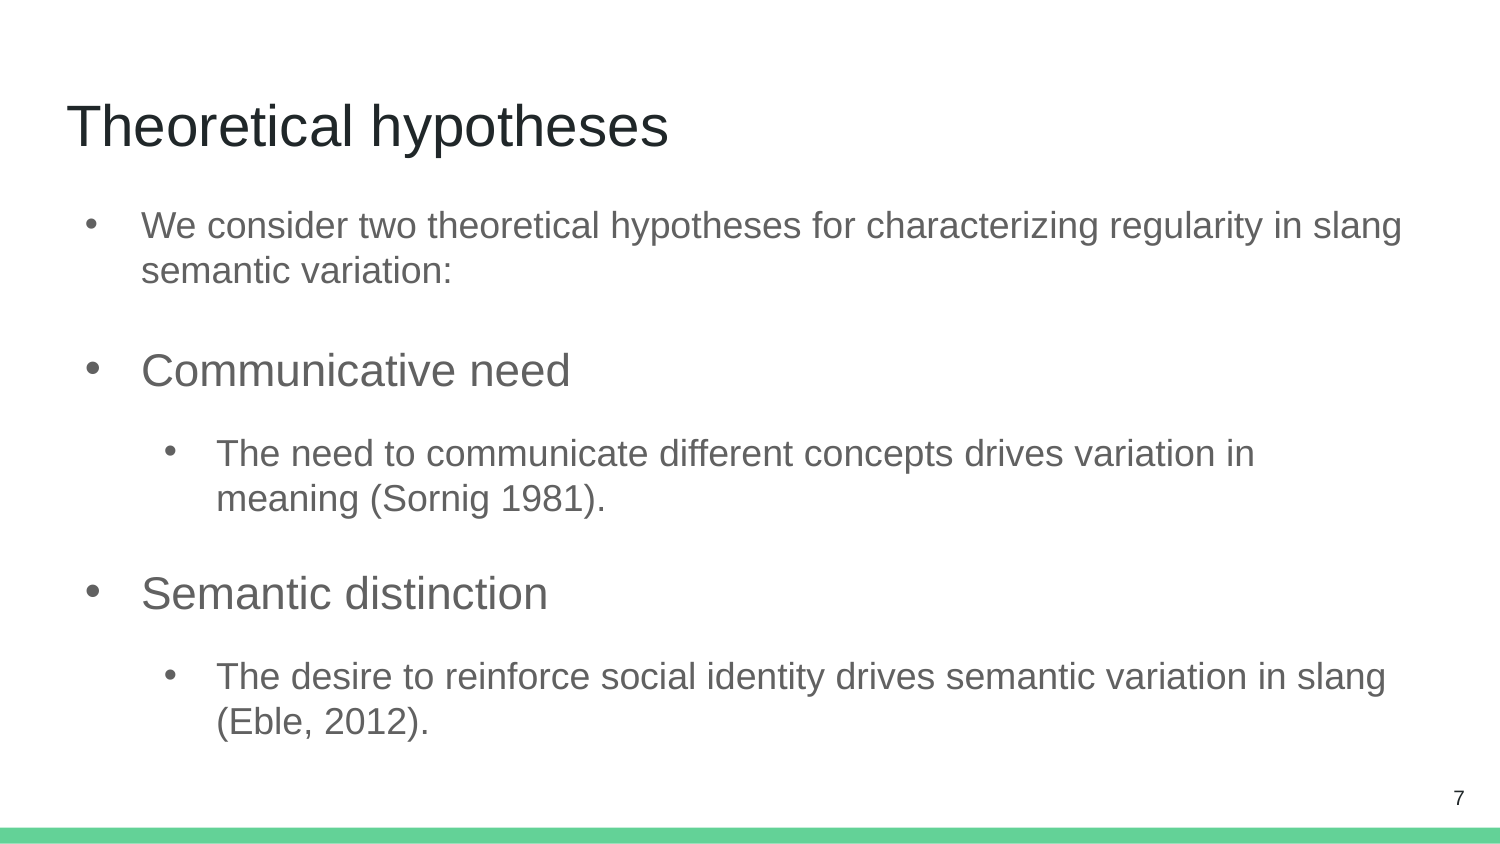

# Theoretical hypotheses
We consider two theoretical hypotheses for characterizing regularity in slang semantic variation:

Communicative need
The need to communicate different concepts drives variation in meaning (Sornig 1981).

Semantic distinction
The desire to reinforce social identity drives semantic variation in slang (Eble, 2012).
7